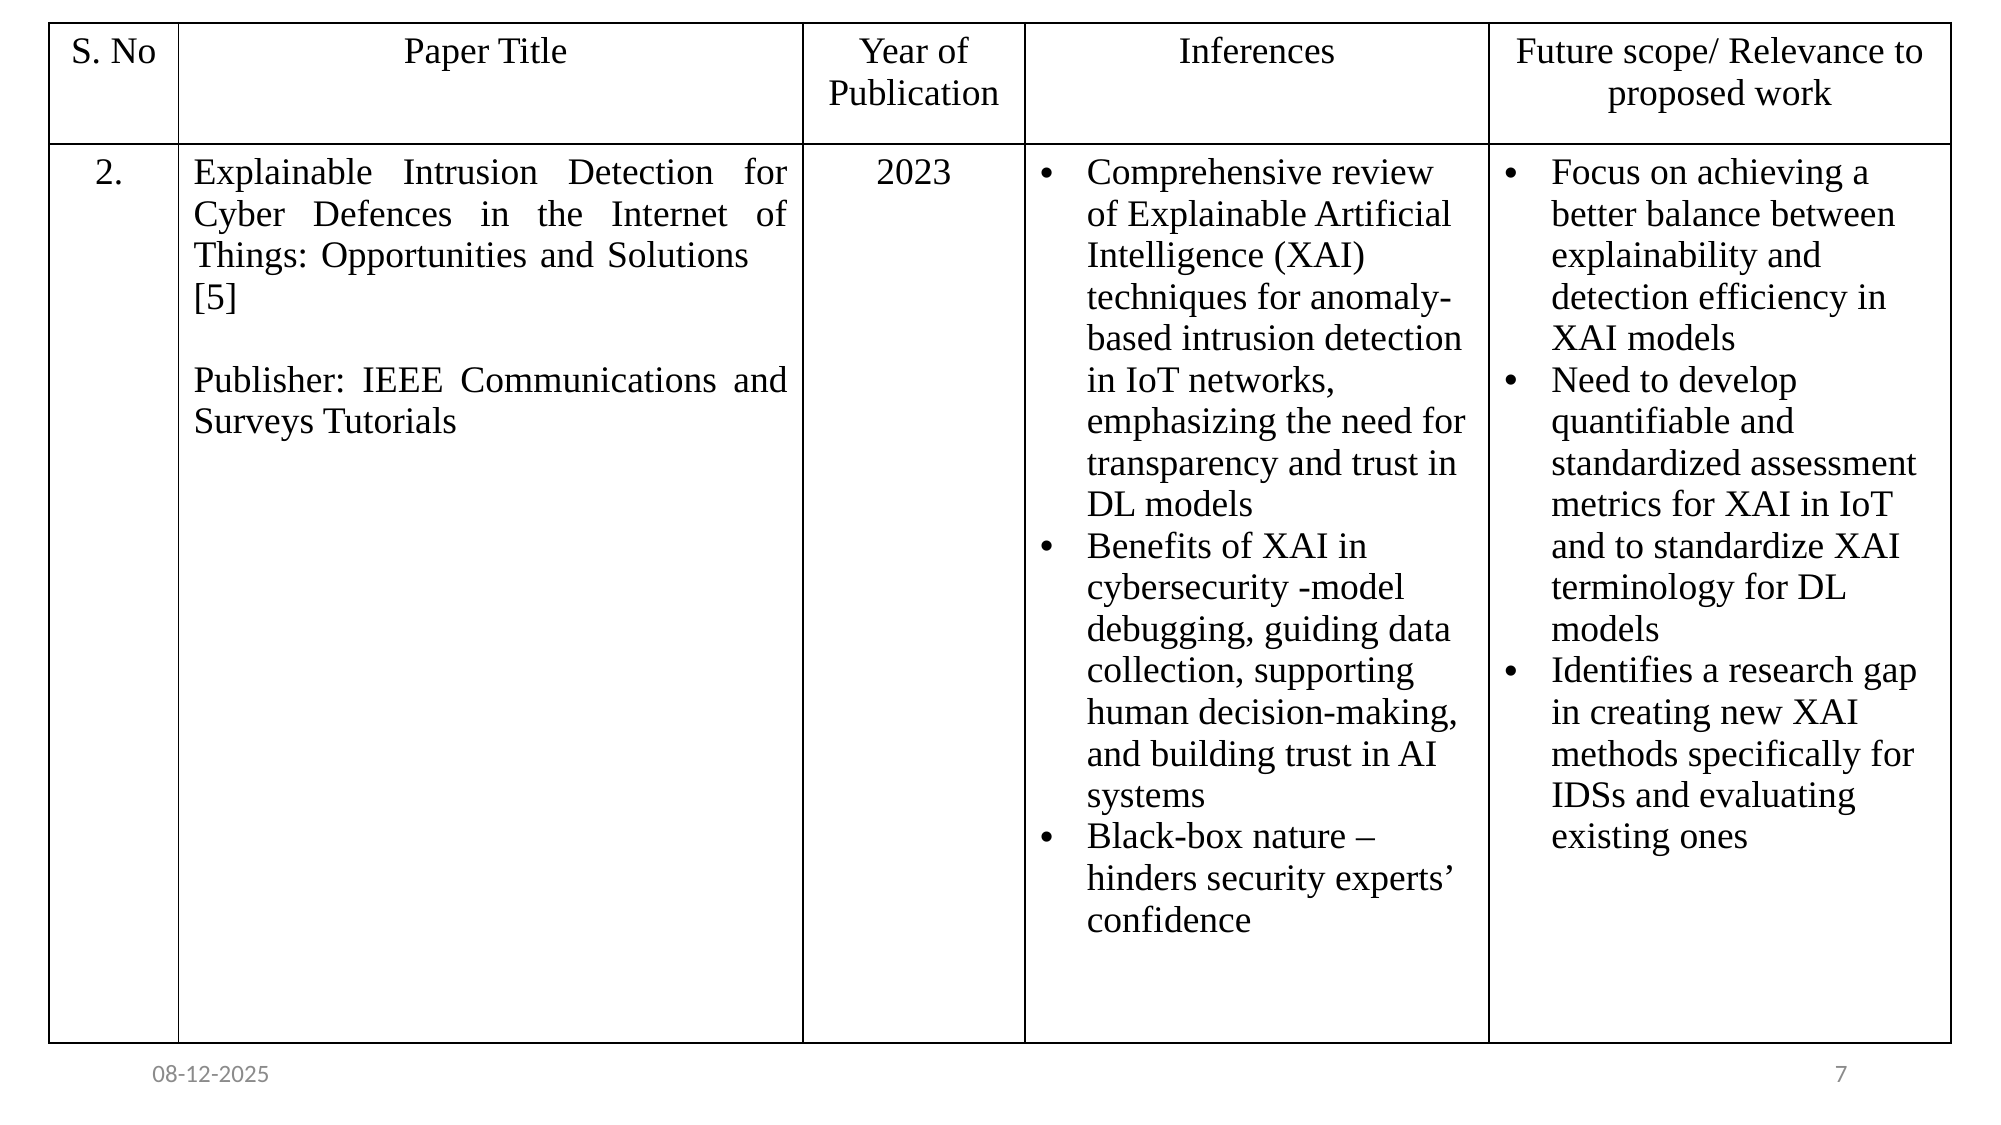

| S. No | Paper Title | Year of Publication | Inferences | Future scope/ Relevance to proposed work |
| --- | --- | --- | --- | --- |
| 2. | Explainable Intrusion Detection for Cyber Defences in the Internet of Things: Opportunities and Solutions [5] Publisher: IEEE Communications and Surveys Tutorials | 2023 | Comprehensive review of Explainable Artificial Intelligence (XAI) techniques for anomaly-based intrusion detection in IoT networks, emphasizing the need for transparency and trust in DL models Benefits of XAI in cybersecurity -model debugging, guiding data collection, supporting human decision-making, and building trust in AI systems Black-box nature – hinders security experts’ confidence | Focus on achieving a better balance between explainability and detection efficiency in XAI models Need to develop quantifiable and standardized assessment metrics for XAI in IoT and to standardize XAI terminology for DL models Identifies a research gap in creating new XAI methods specifically for IDSs and evaluating existing ones |
08-12-2025
7